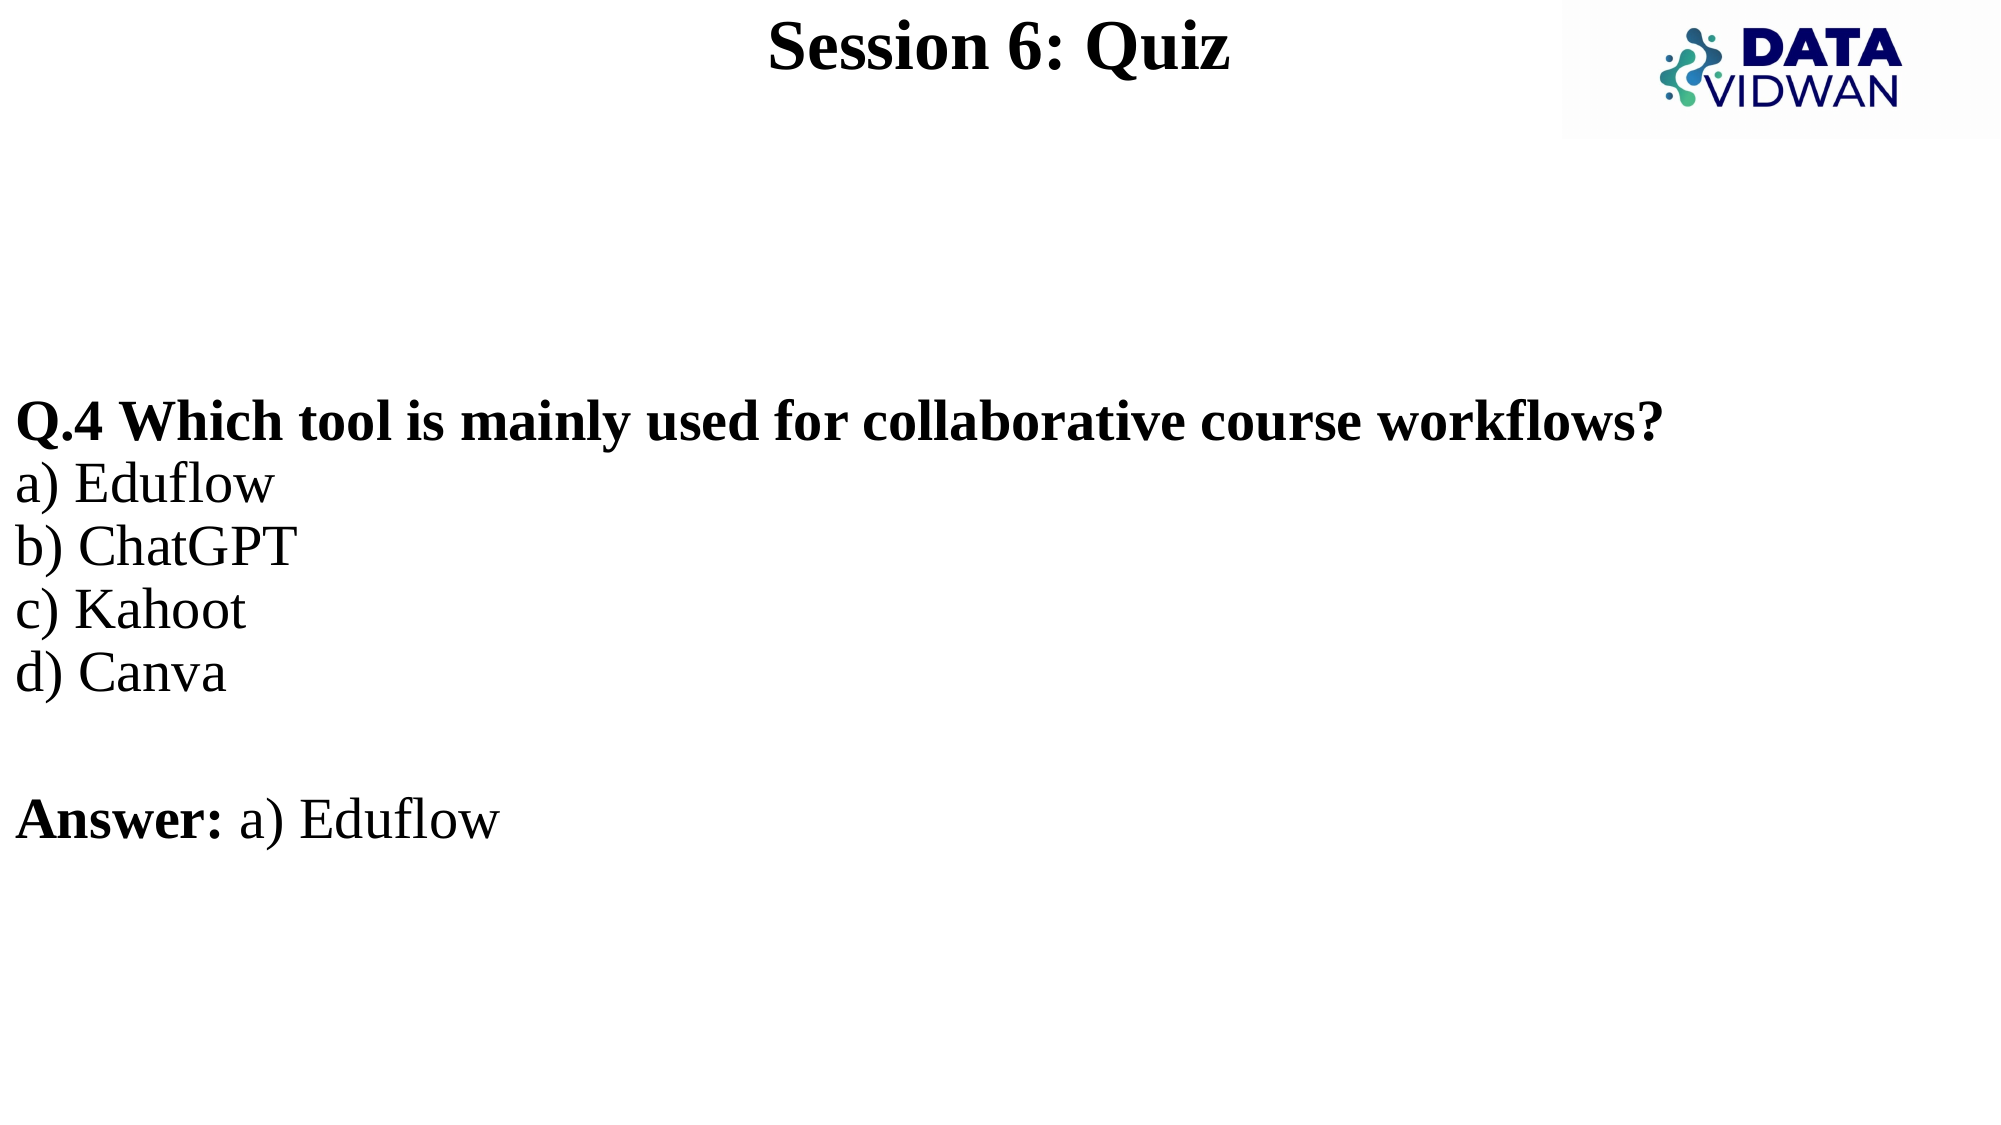

# Session 6: Quiz

Q.4 Which tool is mainly used for collaborative course workflows?
a) Eduflow
b) ChatGPT
c) Kahoot
d) Canva
Answer: a) Eduflow